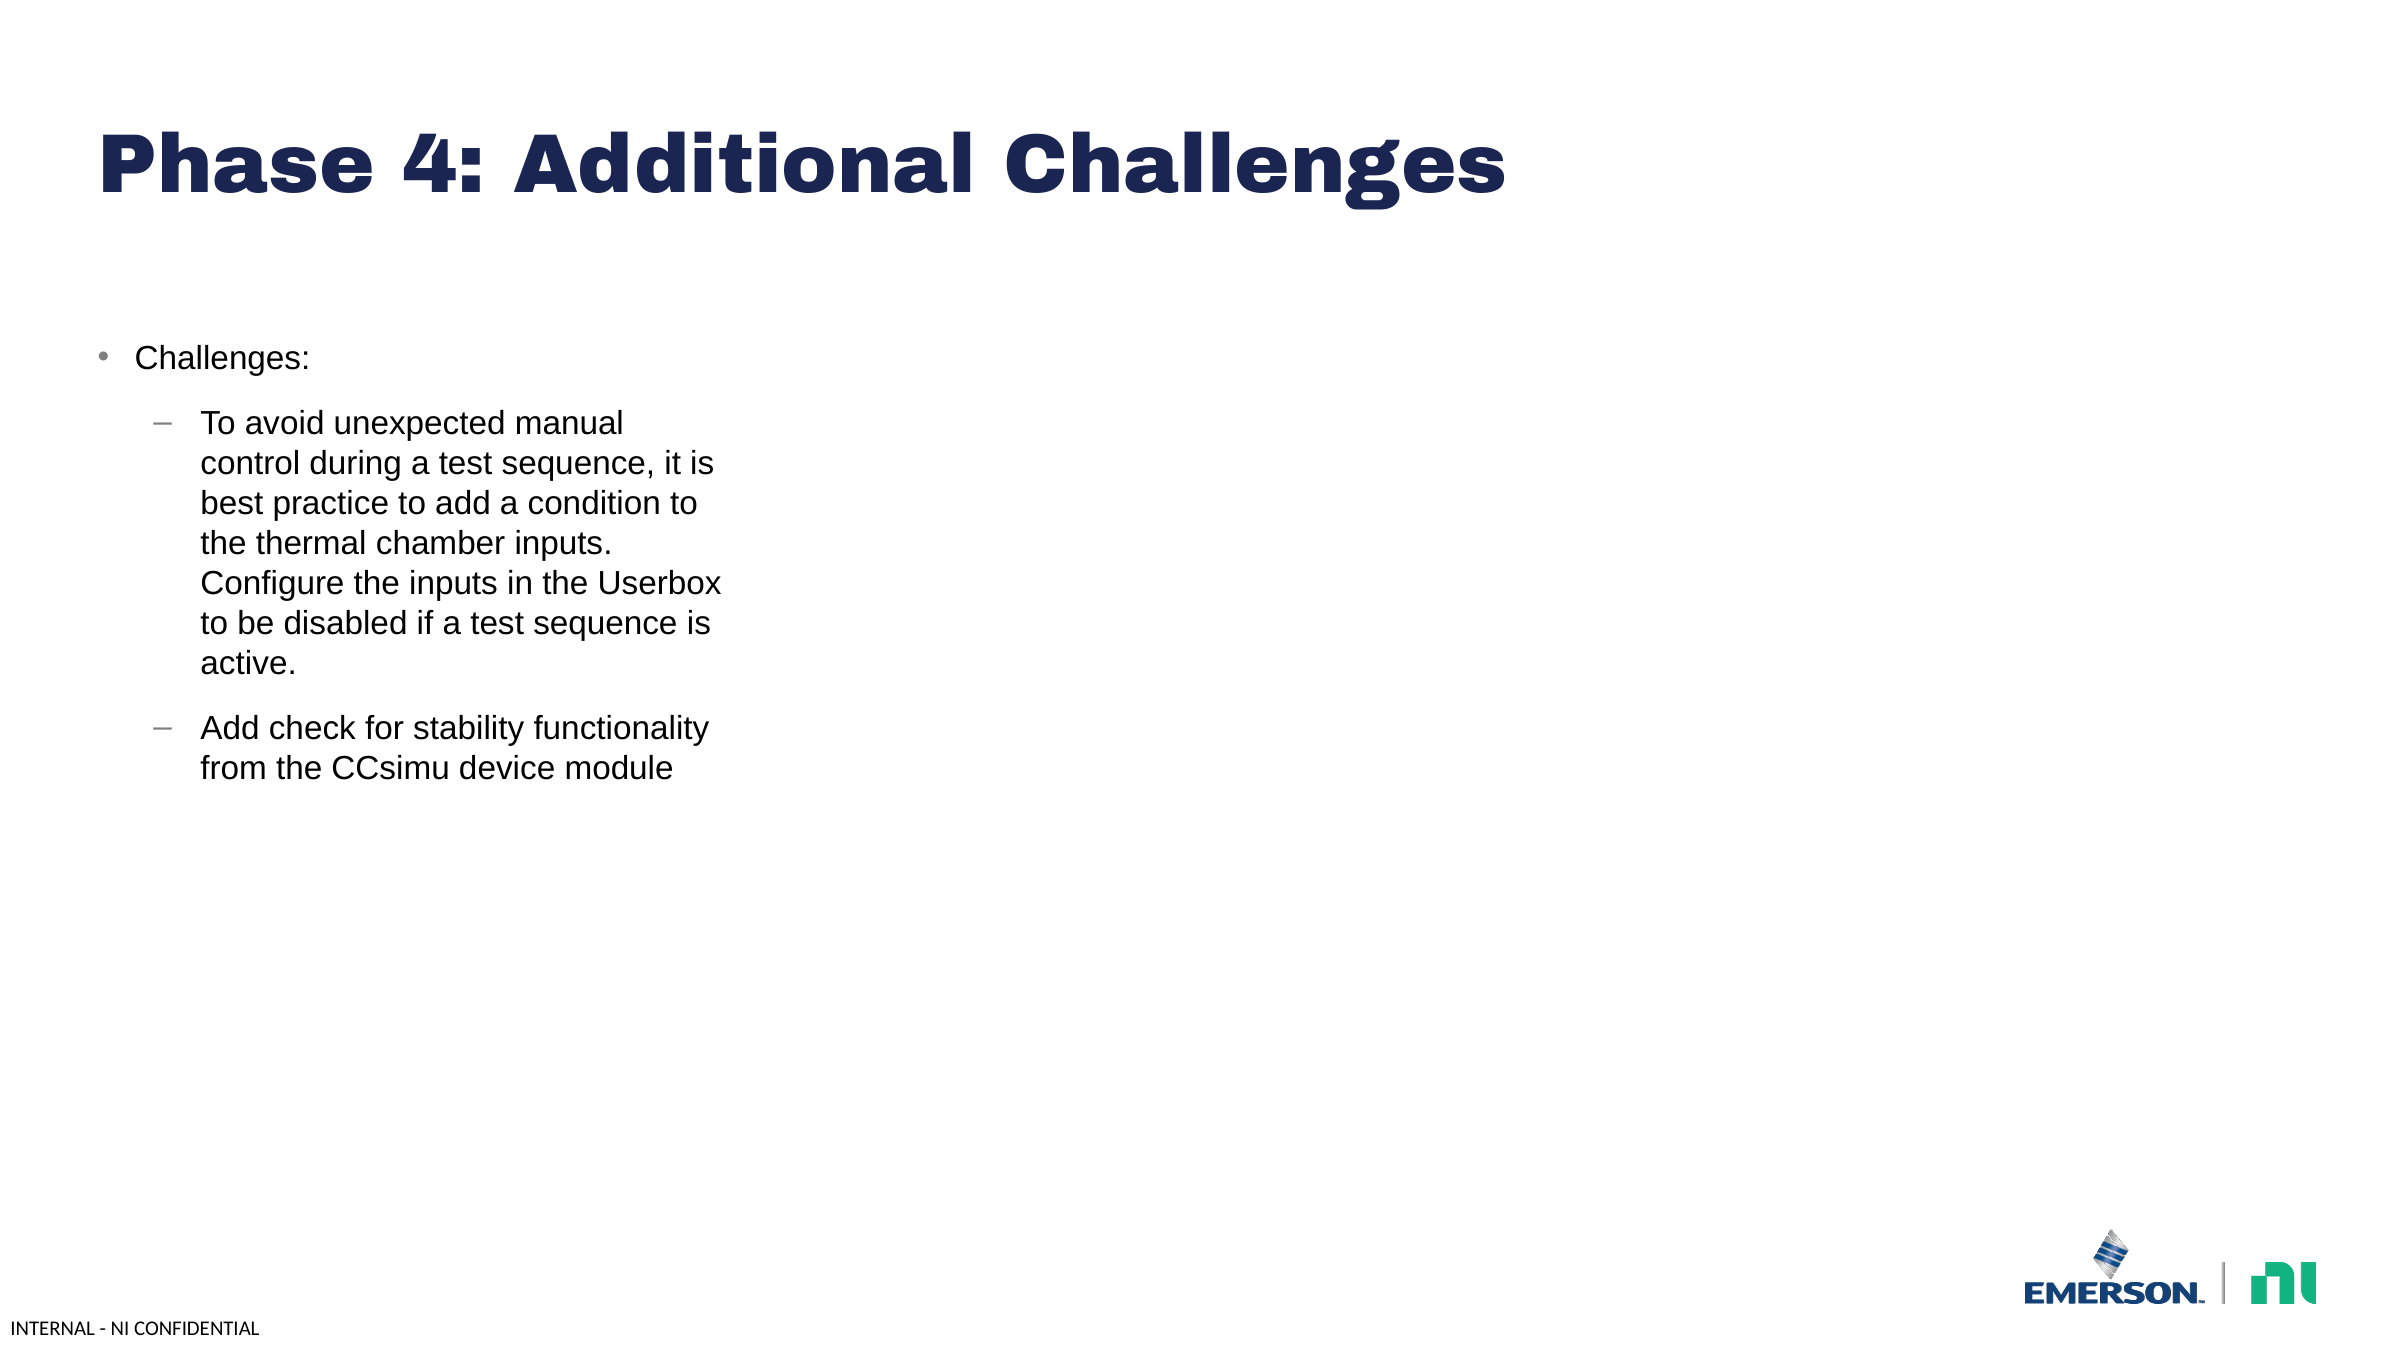

# Phase 4: Additional Challenges
Challenges:
To avoid unexpected manual control during a test sequence, it is best practice to add a condition to the thermal chamber inputs. Configure the inputs in the Userbox to be disabled if a test sequence is active.
Add check for stability functionality from the CCsimu device module